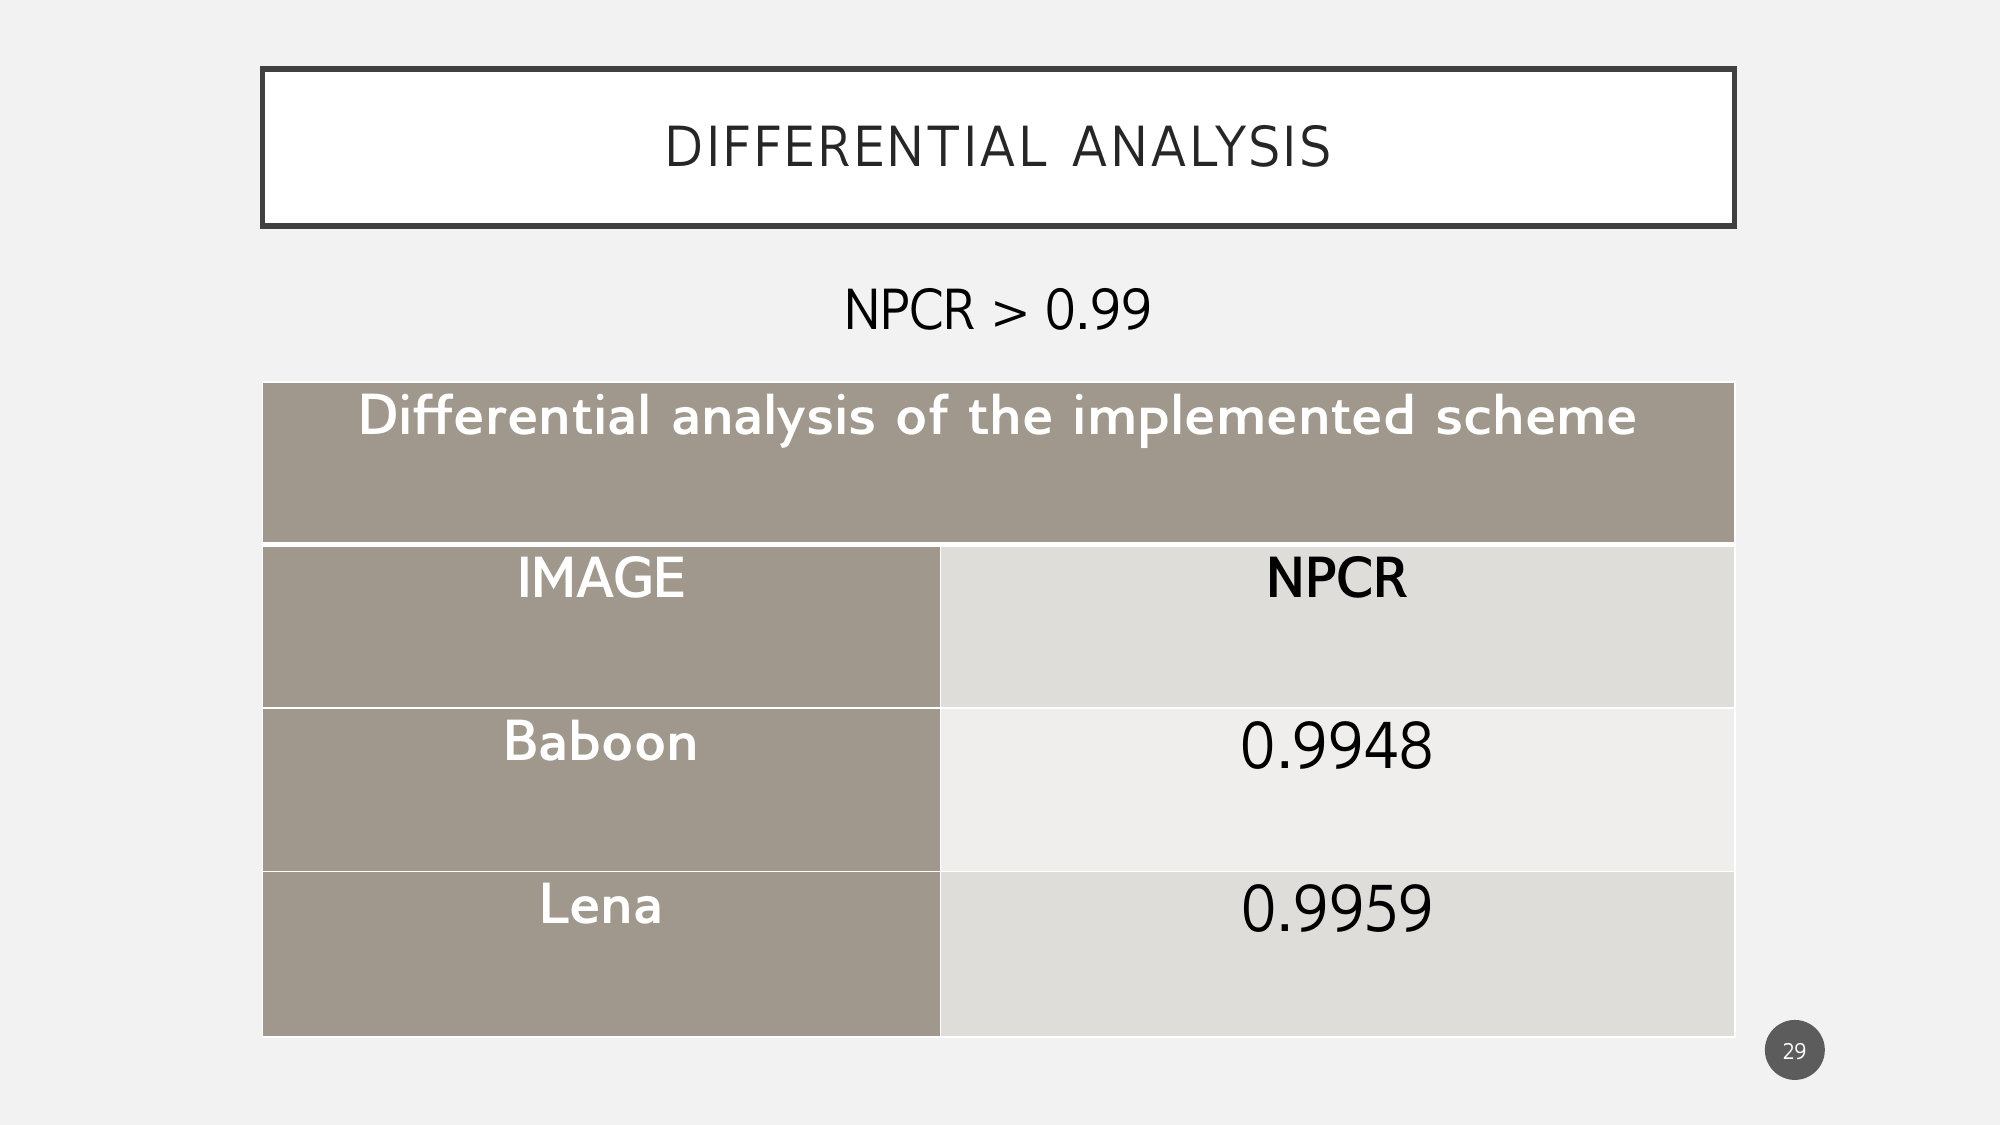

# Differential analysis
NPCR > 0.99
| Differential analysis of the implemented scheme |  |
| --- | --- |
| IMAGE | NPCR |
| Baboon | 0.9948 |
| Lena | 0.9959 |
29